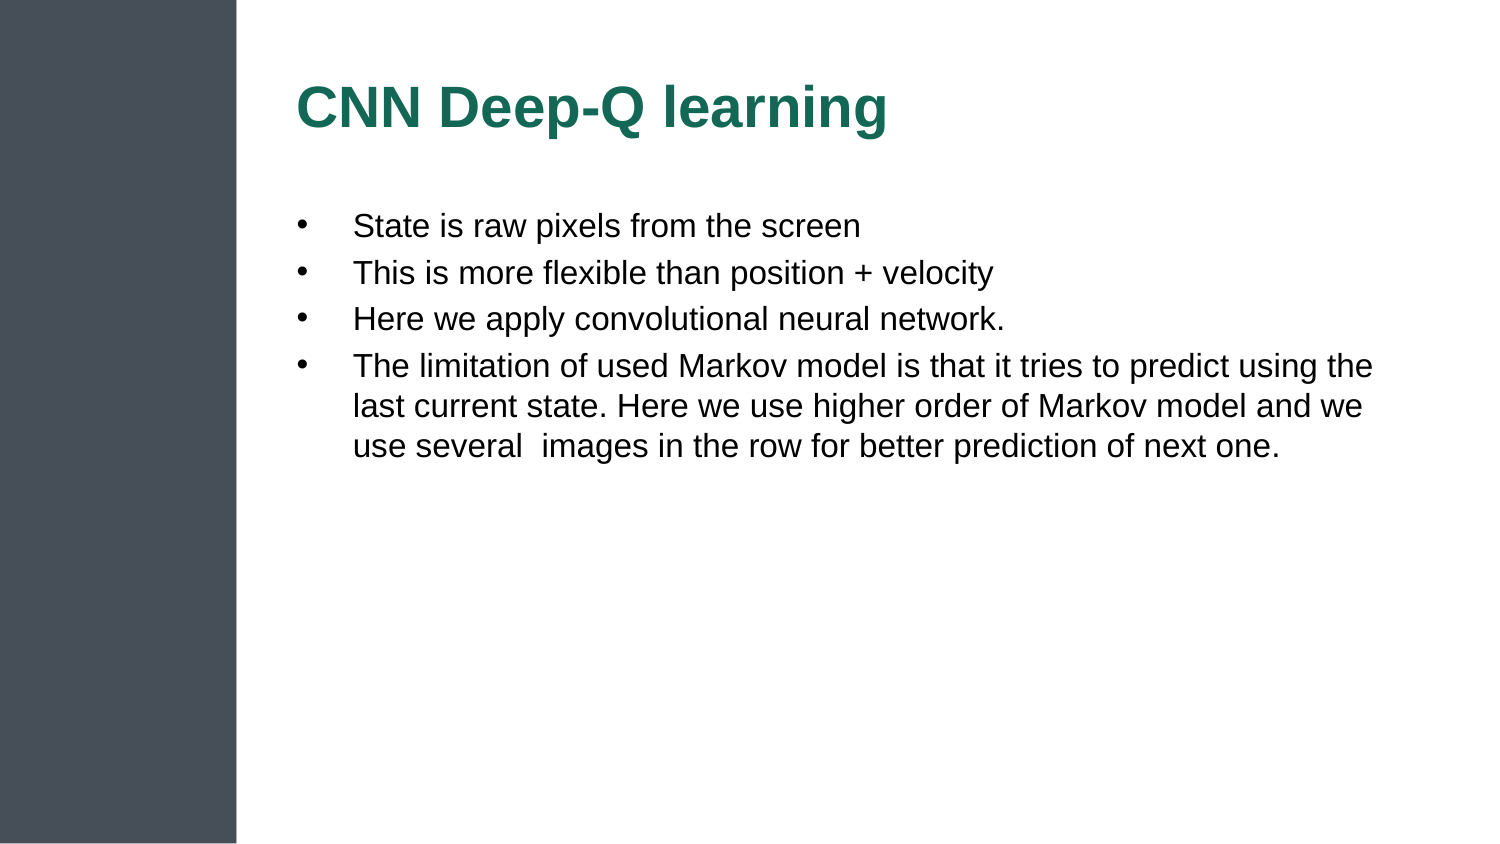

# CNN Deep-Q learning
State is raw pixels from the screen
This is more flexible than position + velocity
Here we apply convolutional neural network.
The limitation of used Markov model is that it tries to predict using the last current state. Here we use higher order of Markov model and we use several  images in the row for better prediction of next one.